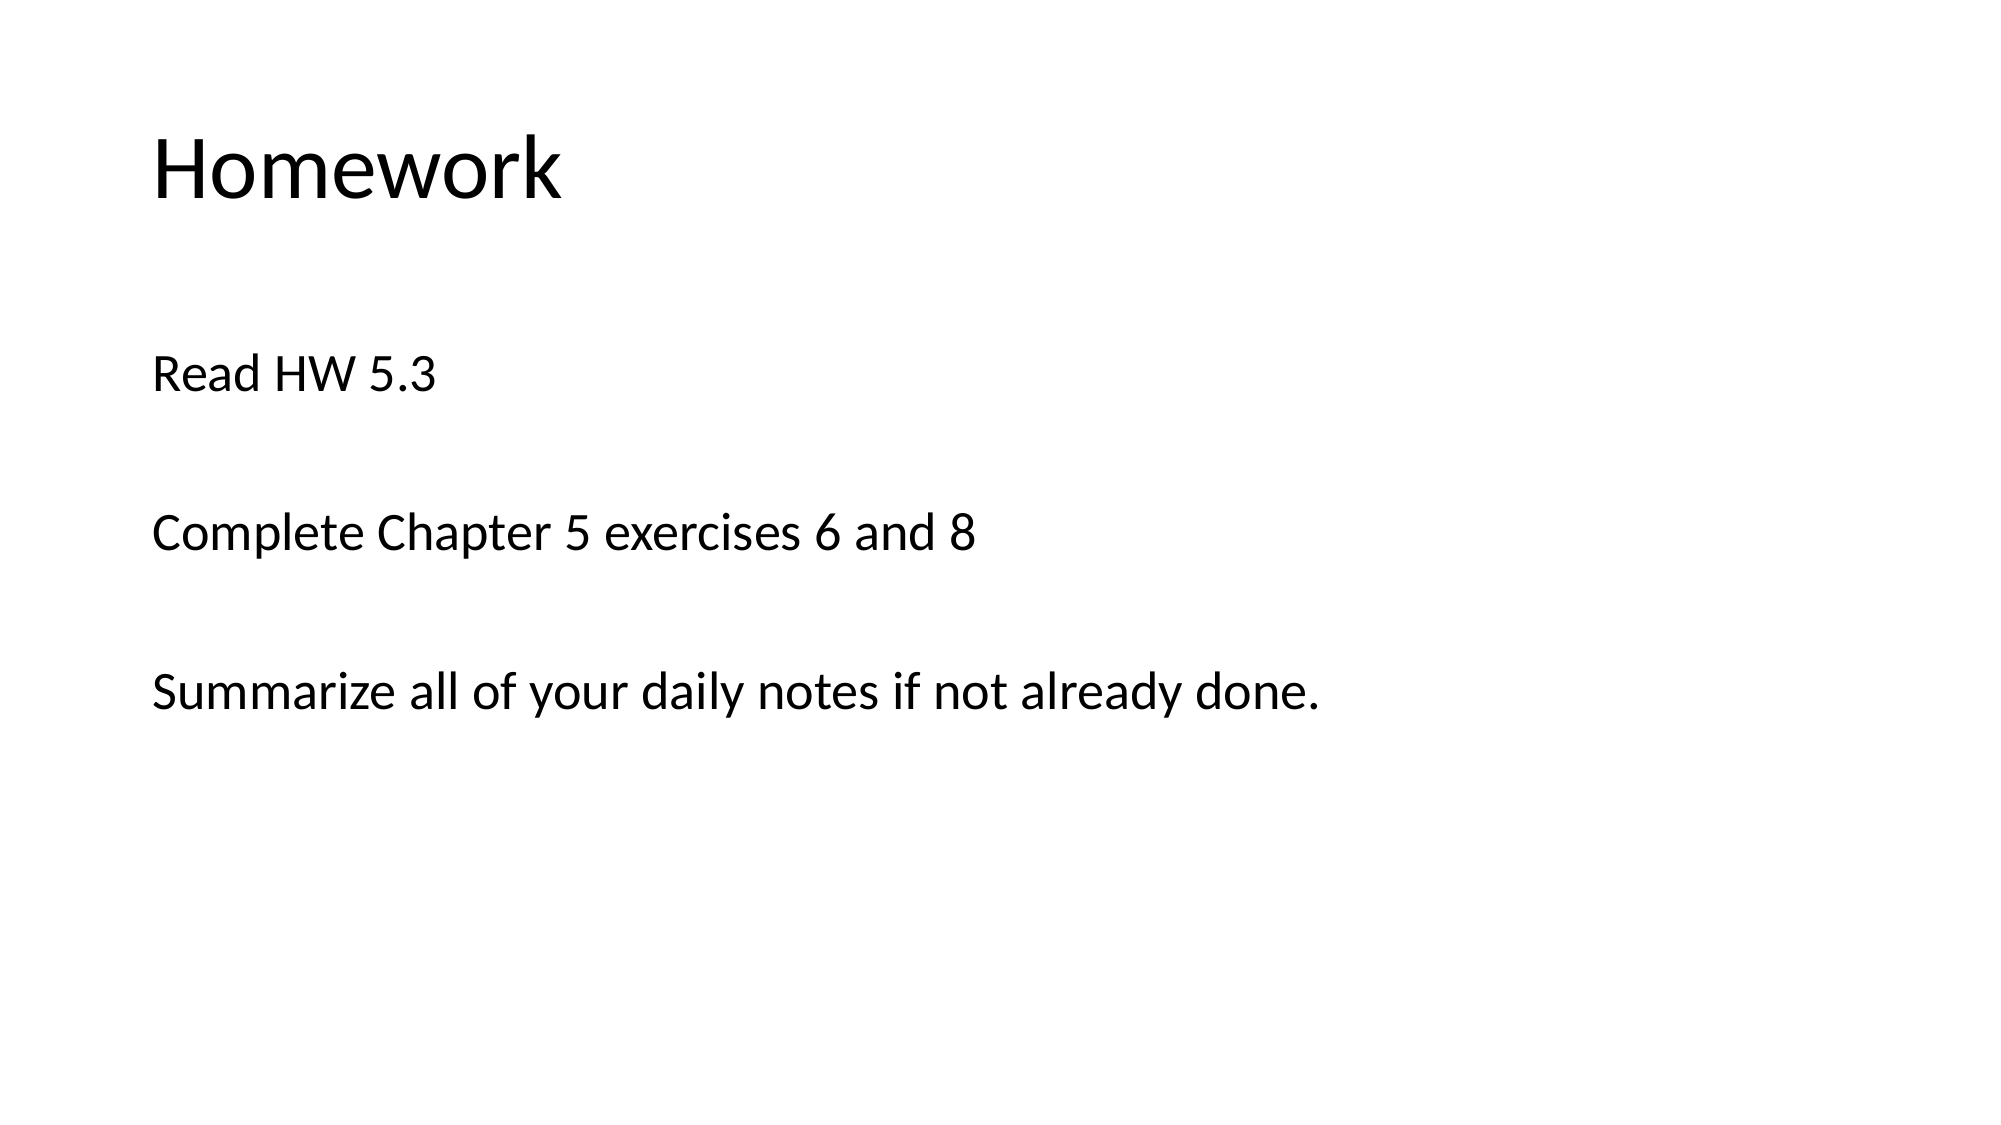

# Homework
Read HW 5.3

Complete Chapter 5 exercises 6 and 8

Summarize all of your daily notes if not already done.